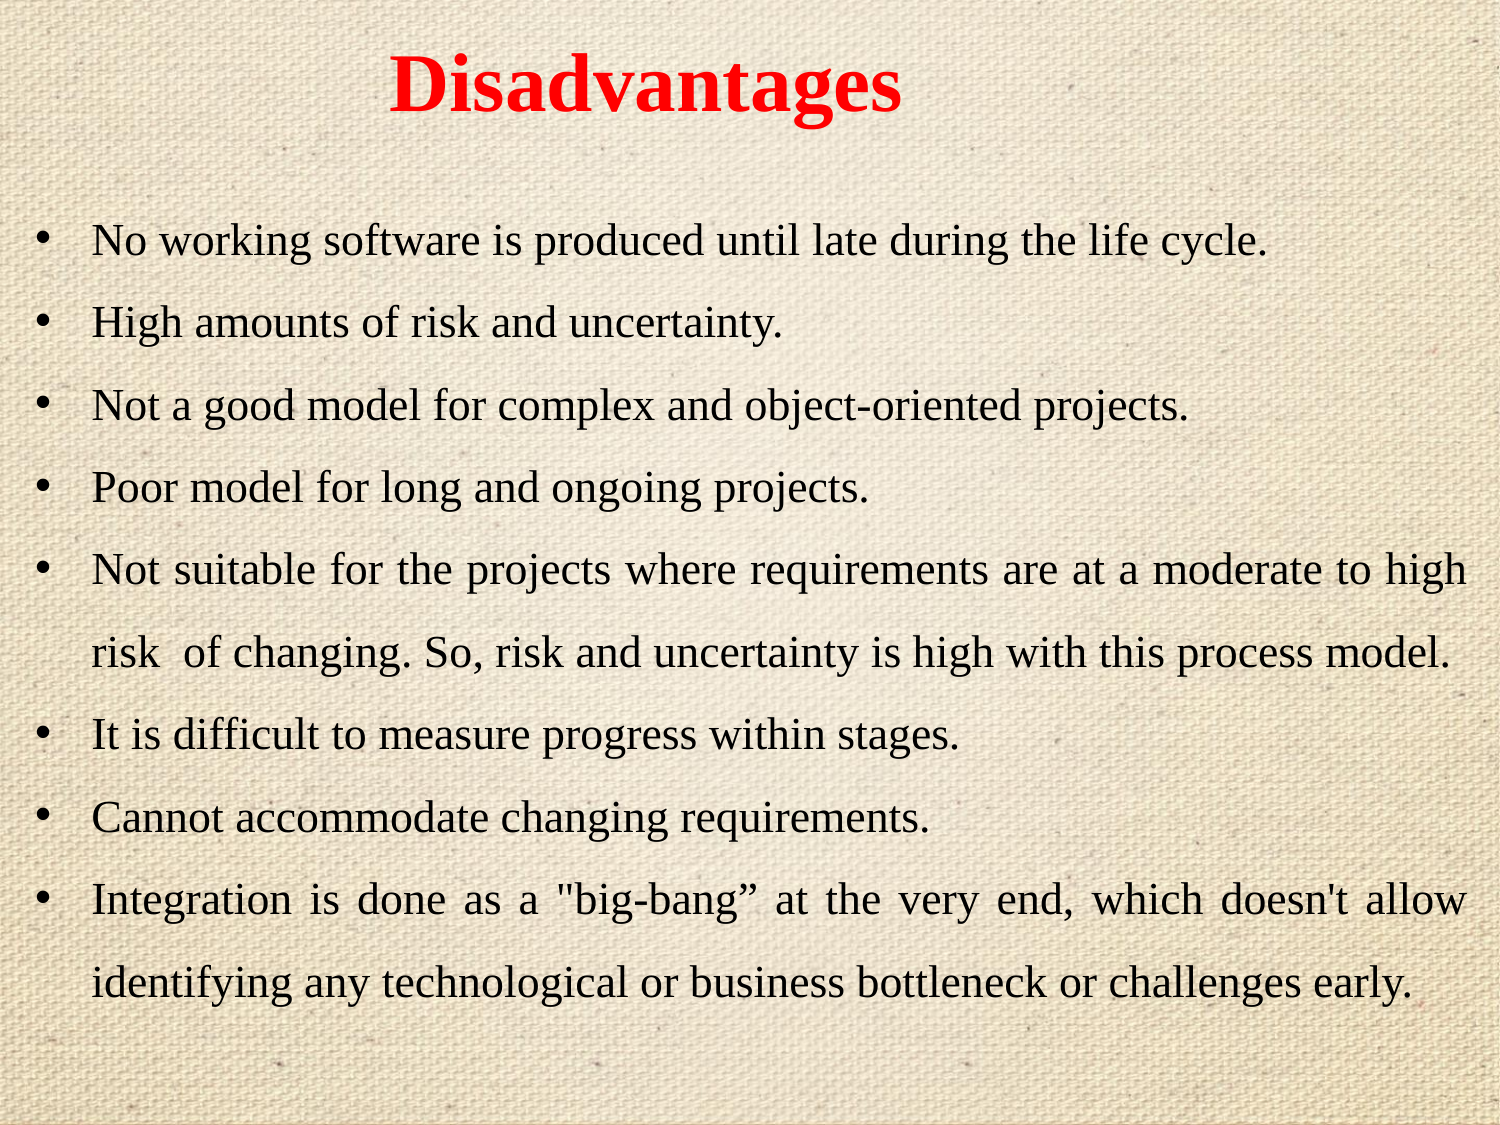

# Disadvantages
No working software is produced until late during the life cycle.
High amounts of risk and uncertainty.
Not a good model for complex and object-oriented projects.
Poor model for long and ongoing projects.
Not suitable for the projects where requirements are at a moderate to high risk  of changing. So, risk and uncertainty is high with this process model.
It is difficult to measure progress within stages.
Cannot accommodate changing requirements.
Integration is done as a "big-bang” at the very end, which doesn't allow identifying any technological or business bottleneck or challenges early.